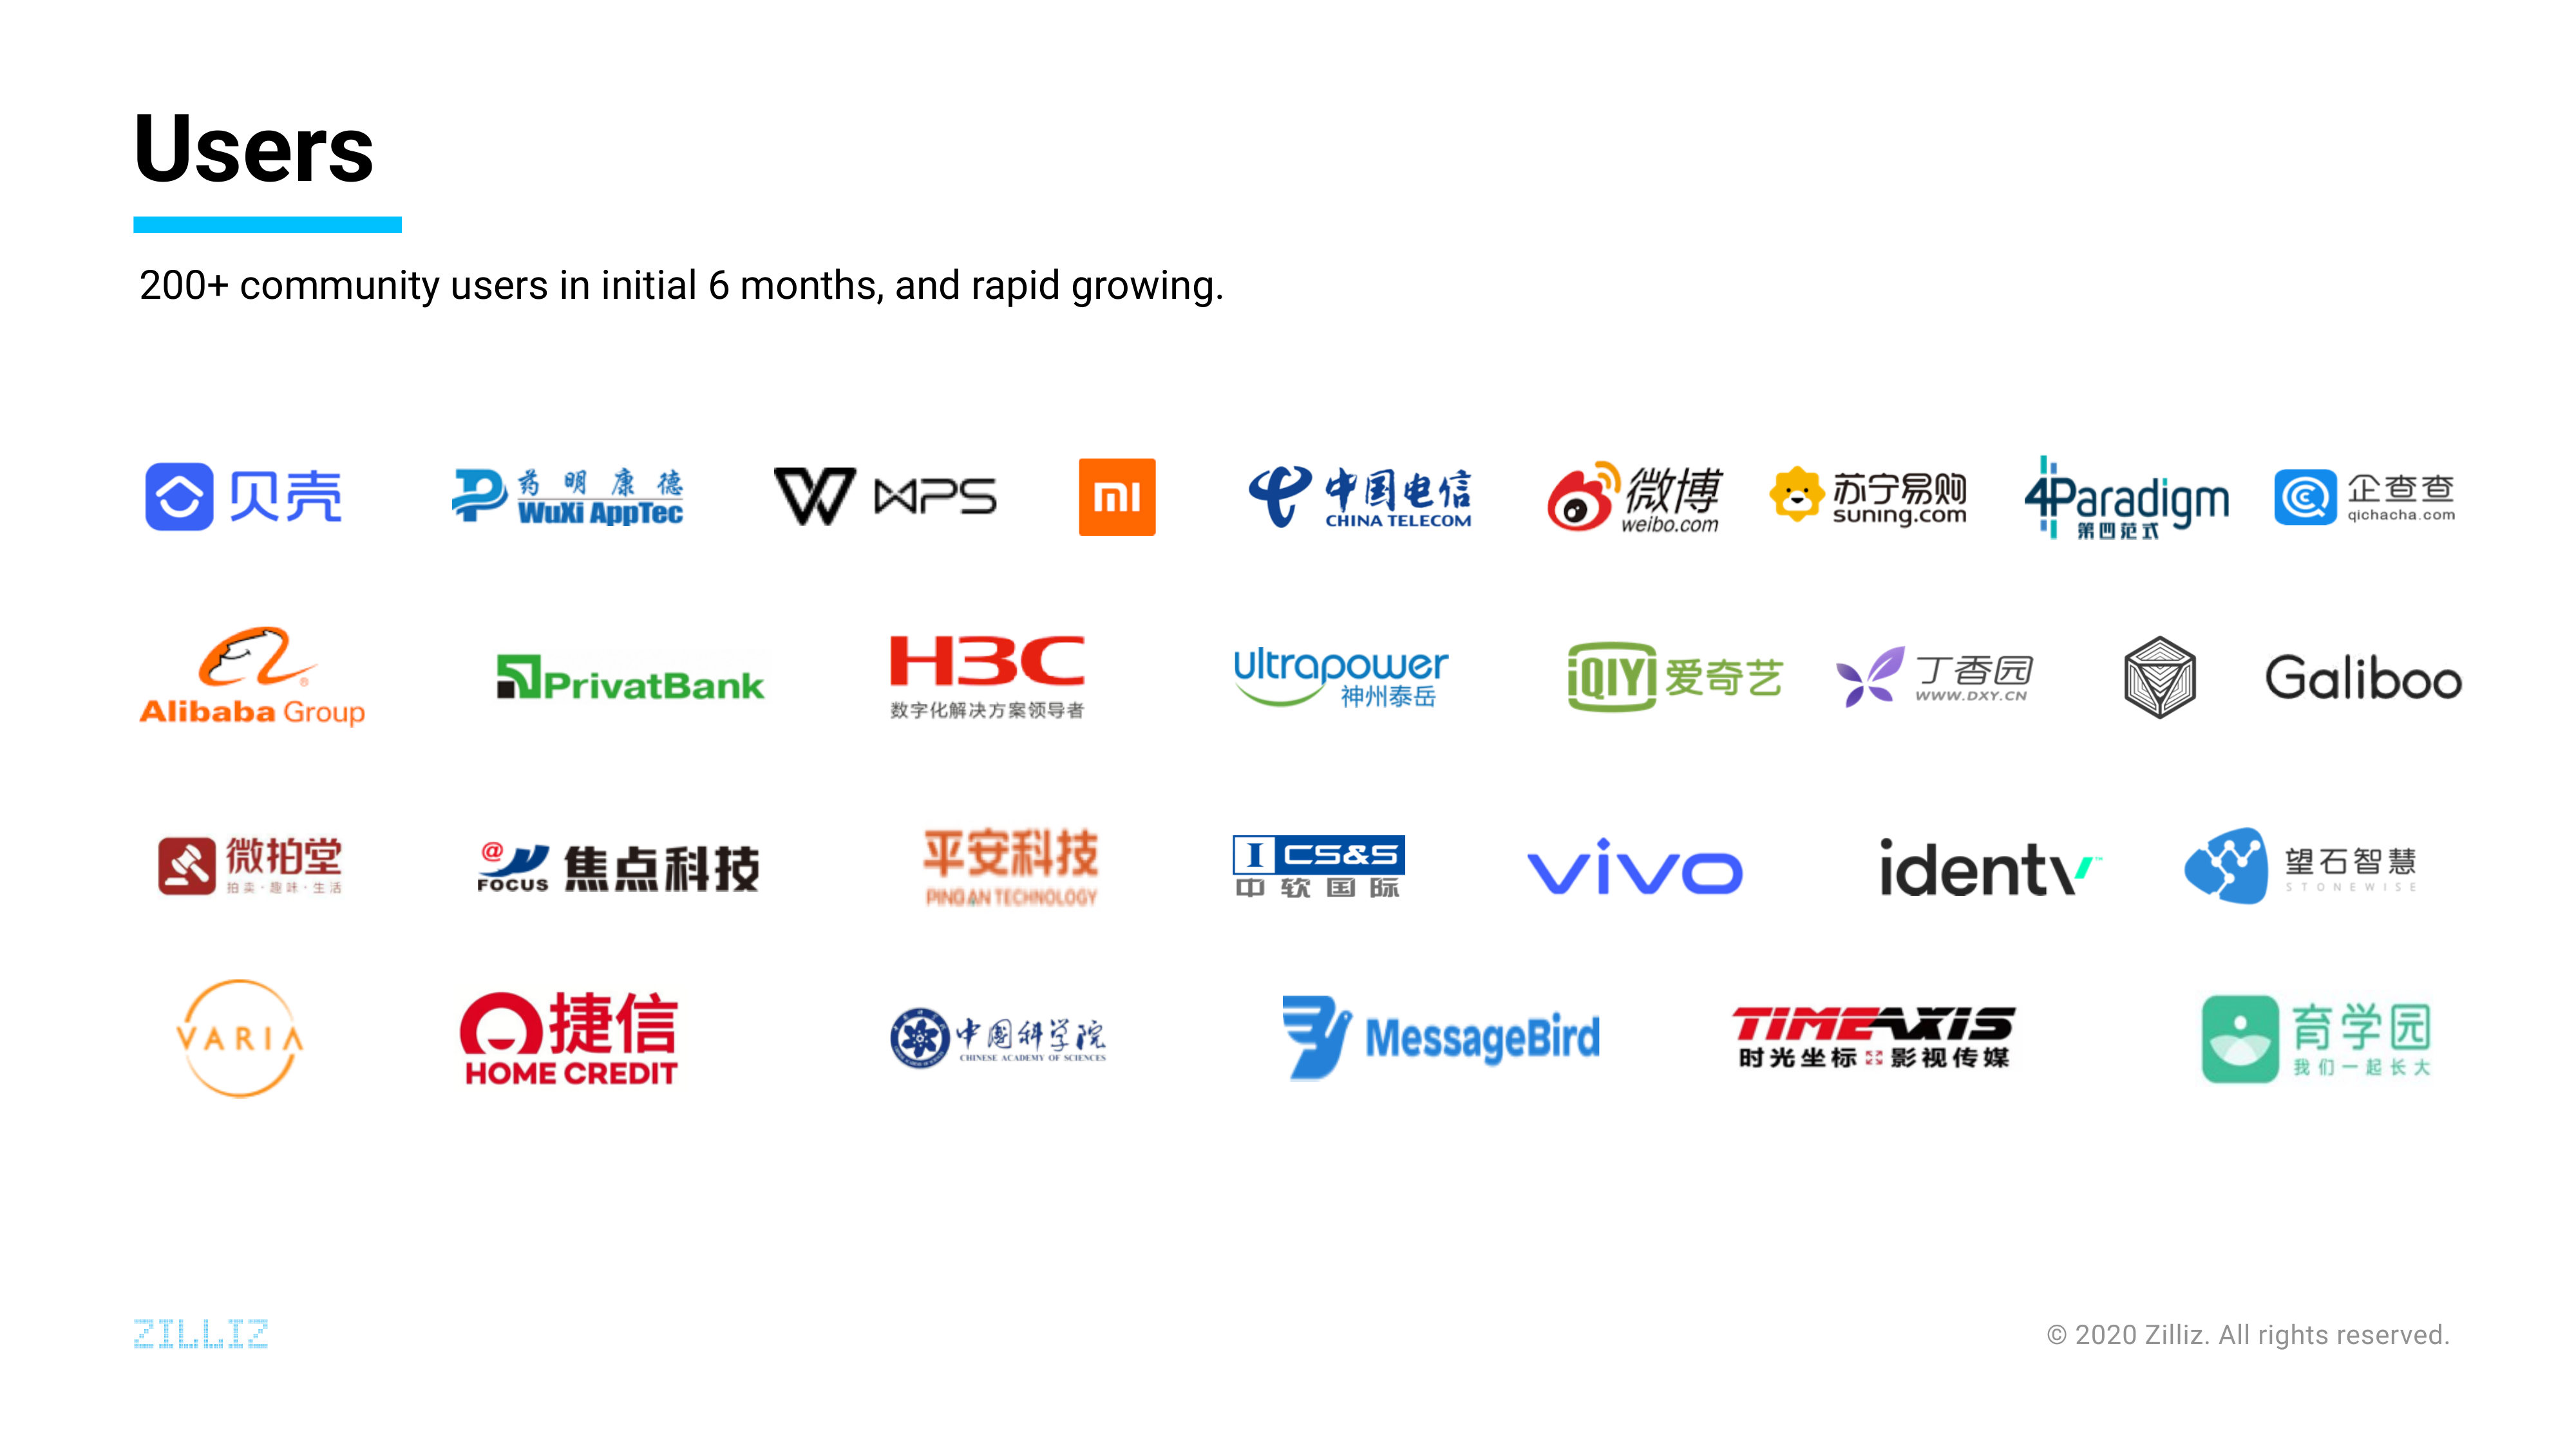

# Users
200+ community users in initial 6 months, and rapid growing.